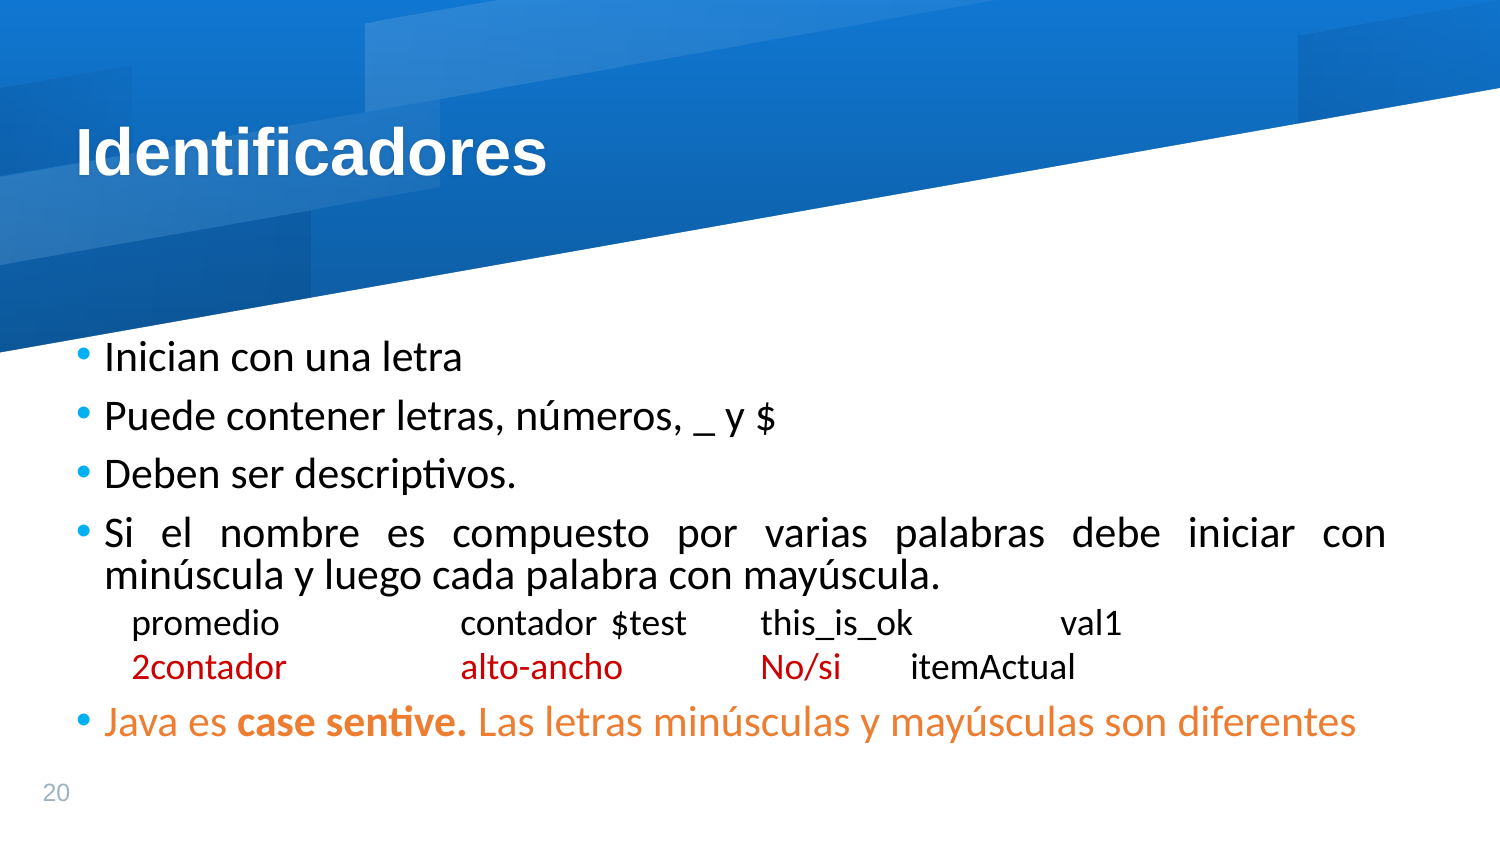

# Identificadores
Inician con una letra
Puede contener letras, números, _ y $
Deben ser descriptivos.
Si el nombre es compuesto por varias palabras debe iniciar con minúscula y luego cada palabra con mayúscula.
promedio		contador	$test	this_is_ok	val1
2contador		alto-ancho	No/si	itemActual
Java es case sentive. Las letras minúsculas y mayúsculas son diferentes

20